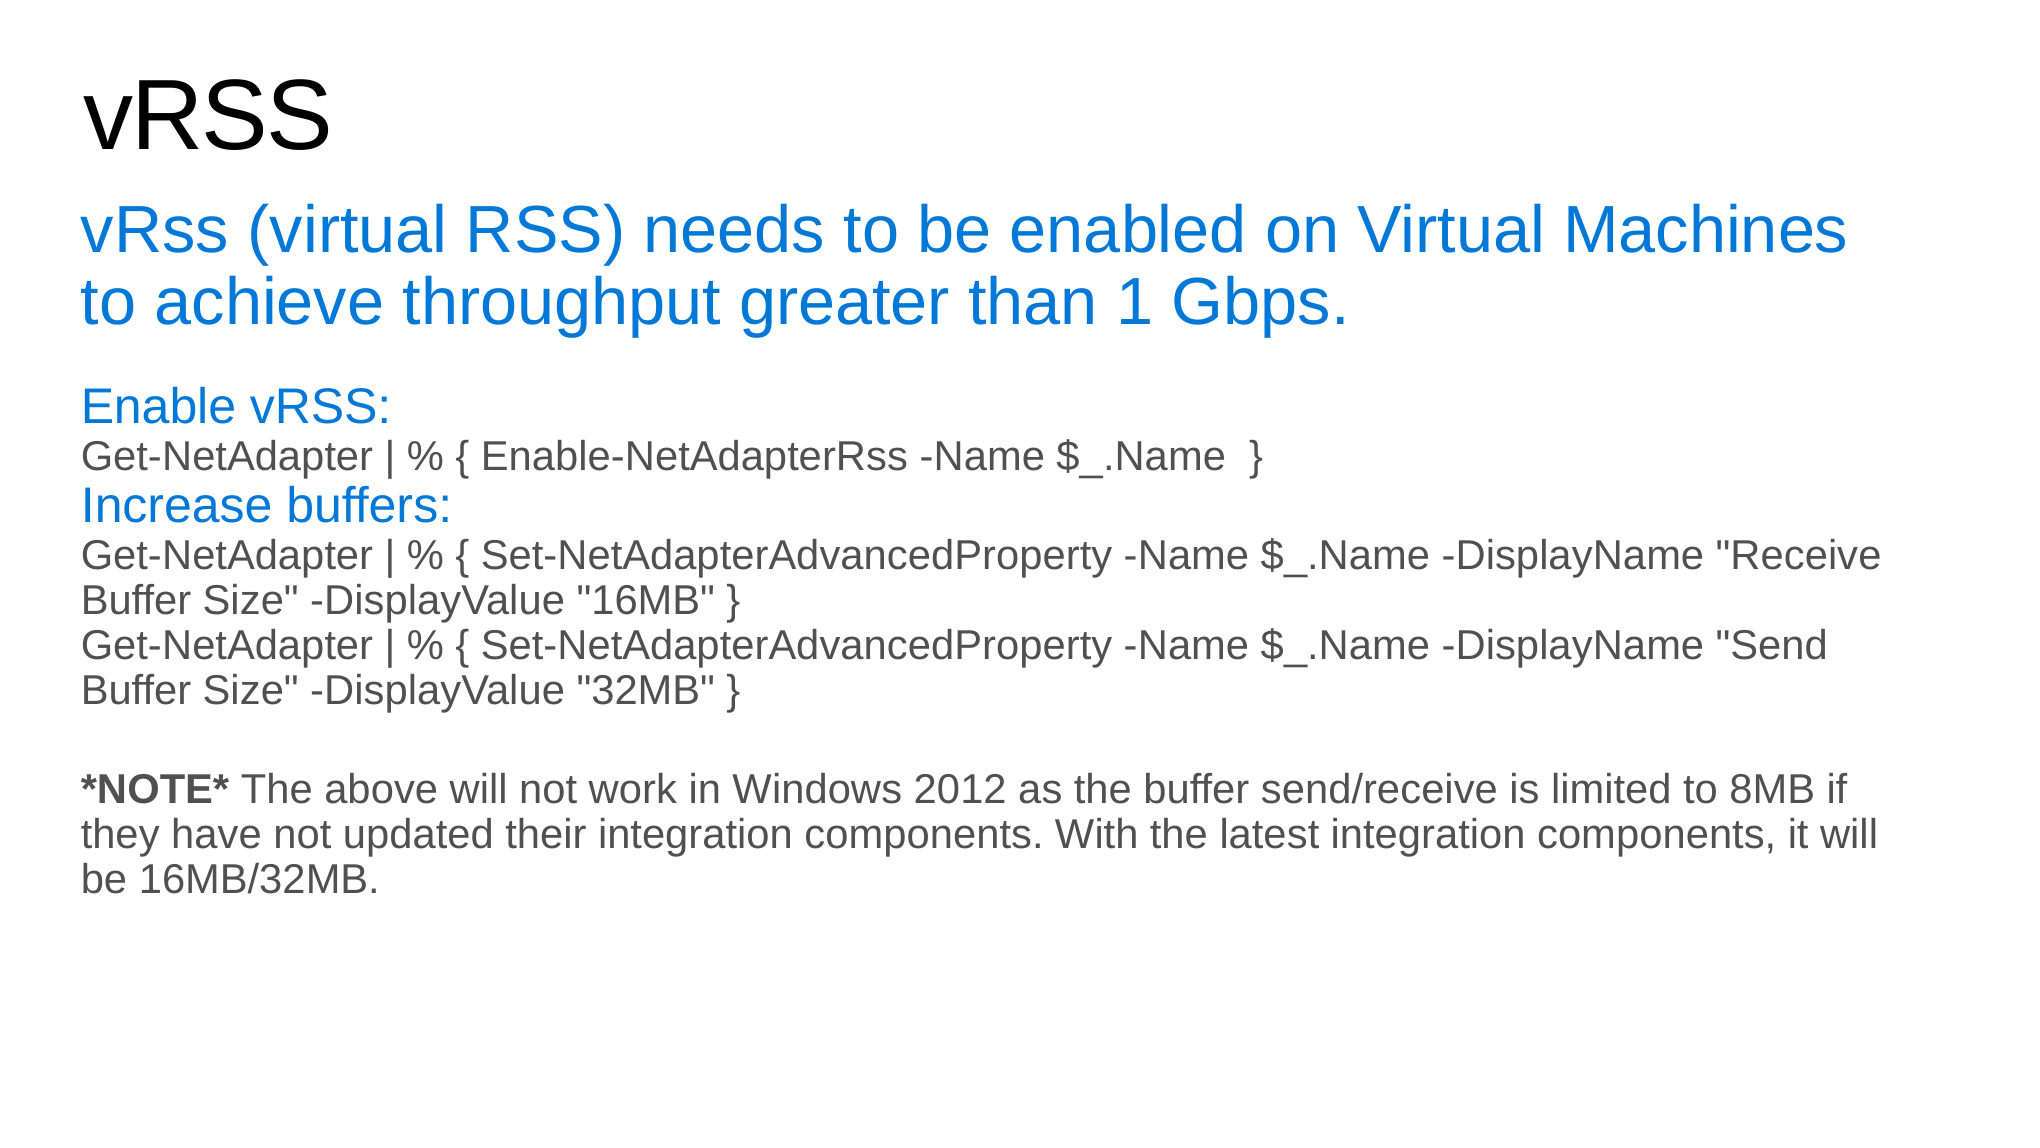

# vRSS
vRss (virtual RSS) needs to be enabled on Virtual Machines to achieve throughput greater than 1 Gbps.
Enable vRSS:
Get-NetAdapter | % { Enable-NetAdapterRss -Name $_.Name  } 
Increase buffers:
Get-NetAdapter | % { Set-NetAdapterAdvancedProperty -Name $_.Name -DisplayName "Receive Buffer Size" -DisplayValue "16MB" }
Get-NetAdapter | % { Set-NetAdapterAdvancedProperty -Name $_.Name -DisplayName "Send Buffer Size" -DisplayValue "32MB" }
*NOTE* The above will not work in Windows 2012 as the buffer send/receive is limited to 8MB if they have not updated their integration components. With the latest integration components, it will be 16MB/32MB.